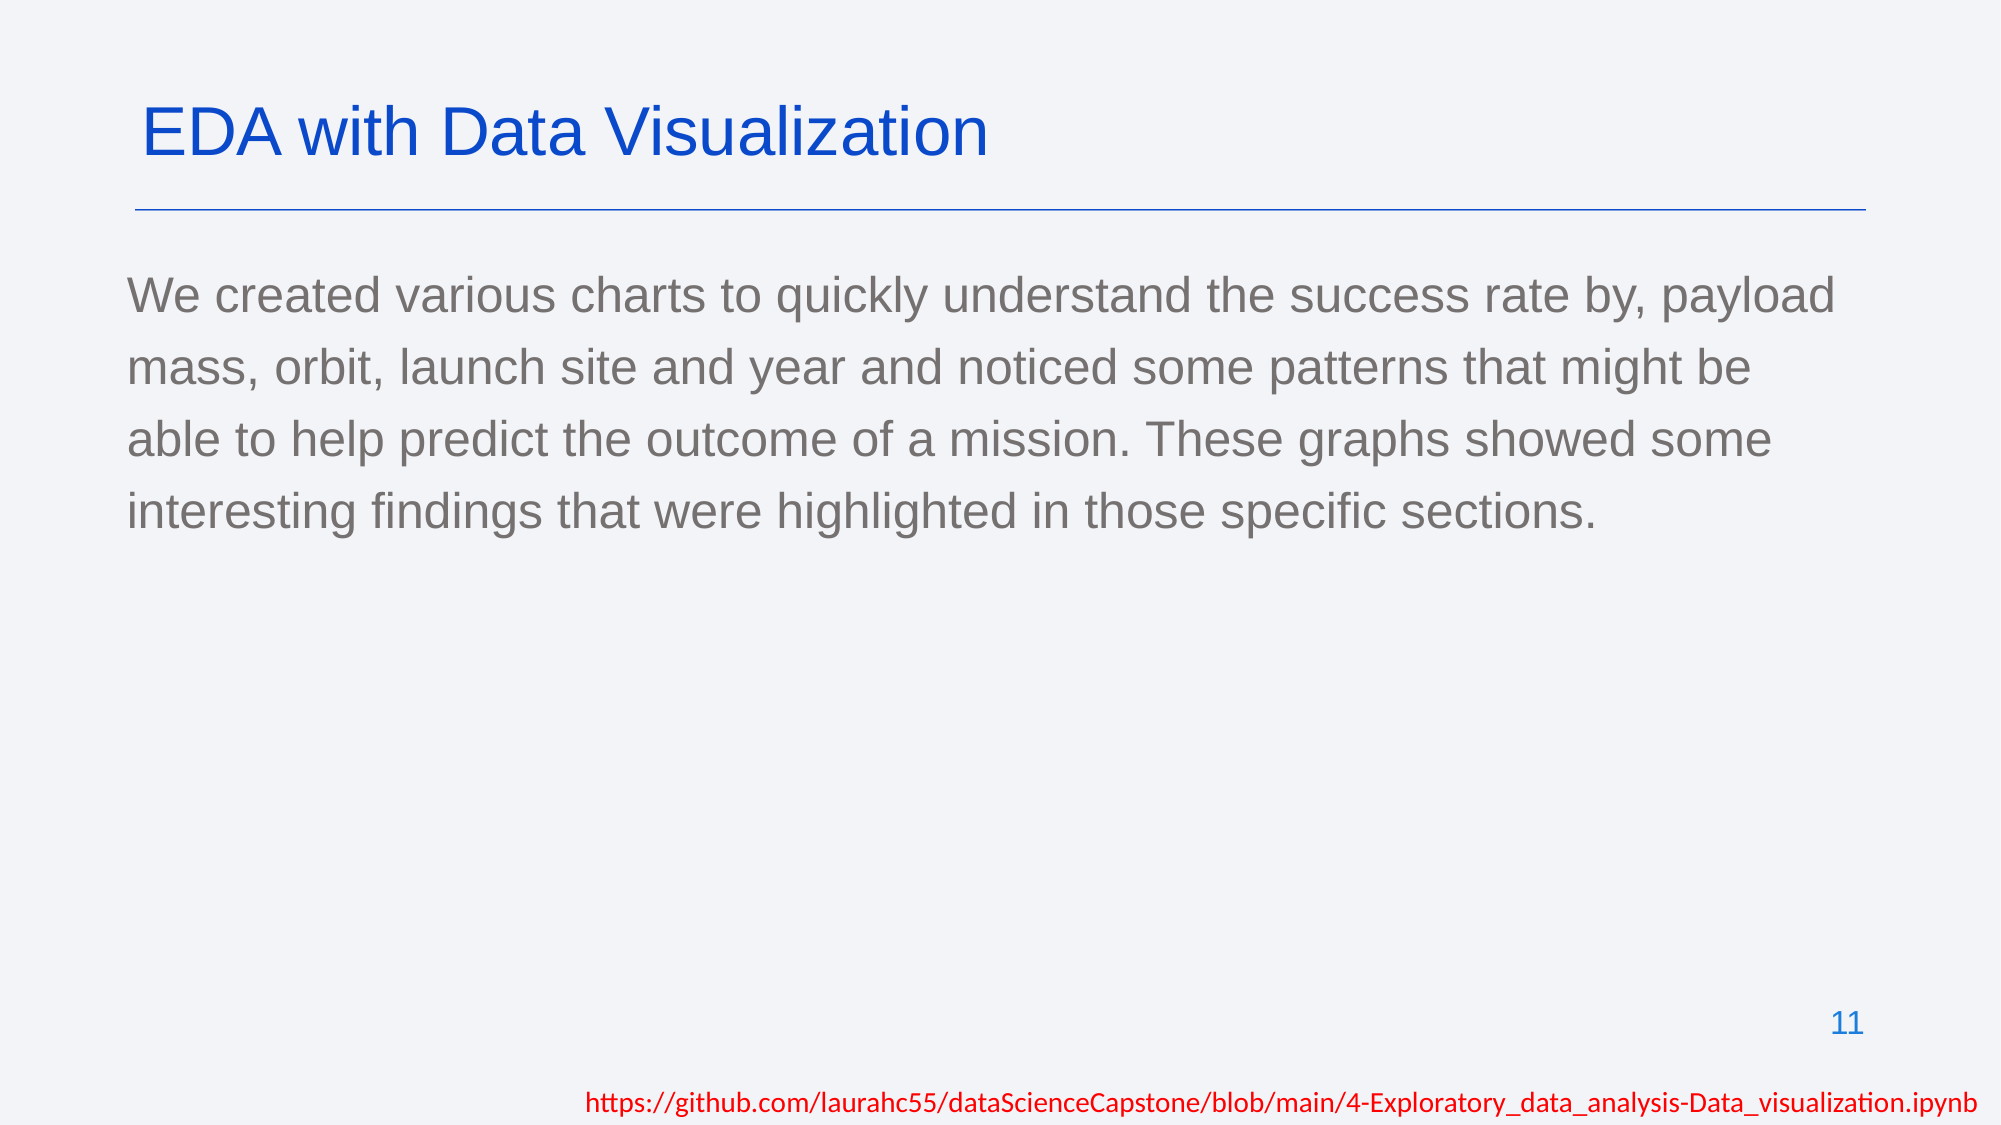

EDA with Data Visualization
We created various charts to quickly understand the success rate by, payload mass, orbit, launch site and year and noticed some patterns that might be able to help predict the outcome of a mission. These graphs showed some interesting findings that were highlighted in those specific sections.

11
https://github.com/laurahc55/dataScienceCapstone/blob/main/4-Exploratory_data_analysis-Data_visualization.ipynb